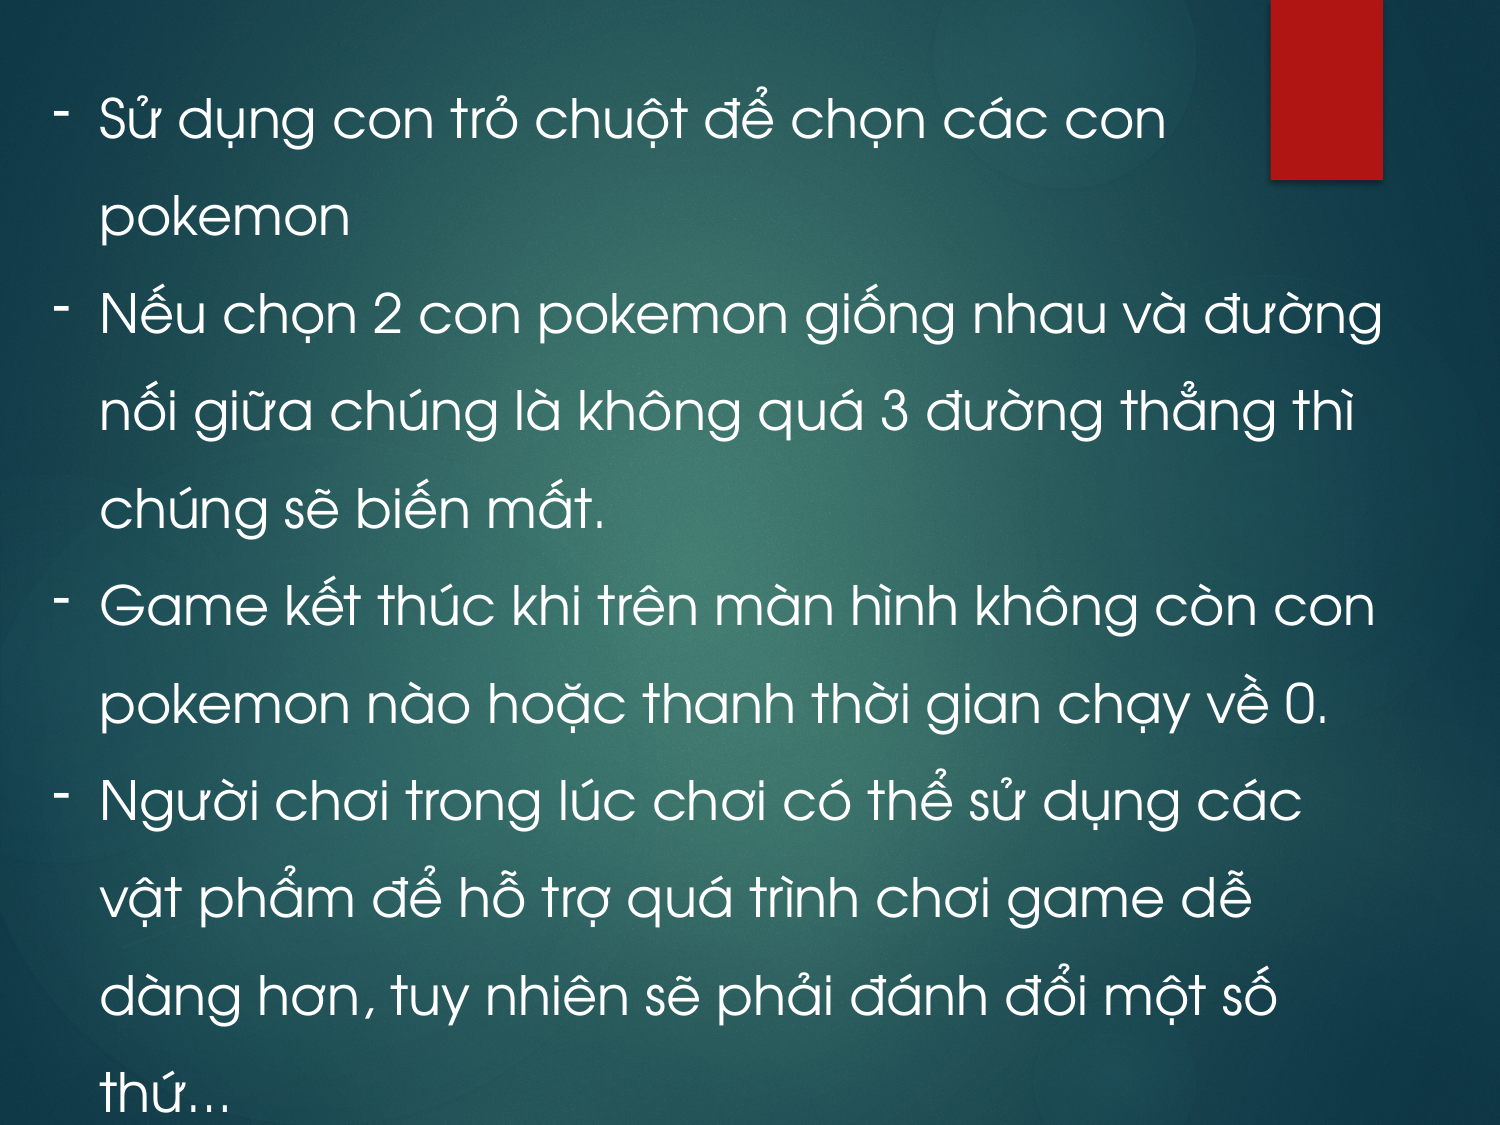

Sử dụng con trỏ chuột để chọn các con pokemon
Nếu chọn 2 con pokemon giống nhau và đường nối giữa chúng là không quá 3 đường thẳng thì chúng sẽ biến mất.
Game kết thúc khi trên màn hình không còn con pokemon nào hoặc thanh thời gian chạy về 0.
Người chơi trong lúc chơi có thể sử dụng các vật phẩm để hỗ trợ quá trình chơi game dễ dàng hơn, tuy nhiên sẽ phải đánh đổi một số thứ…